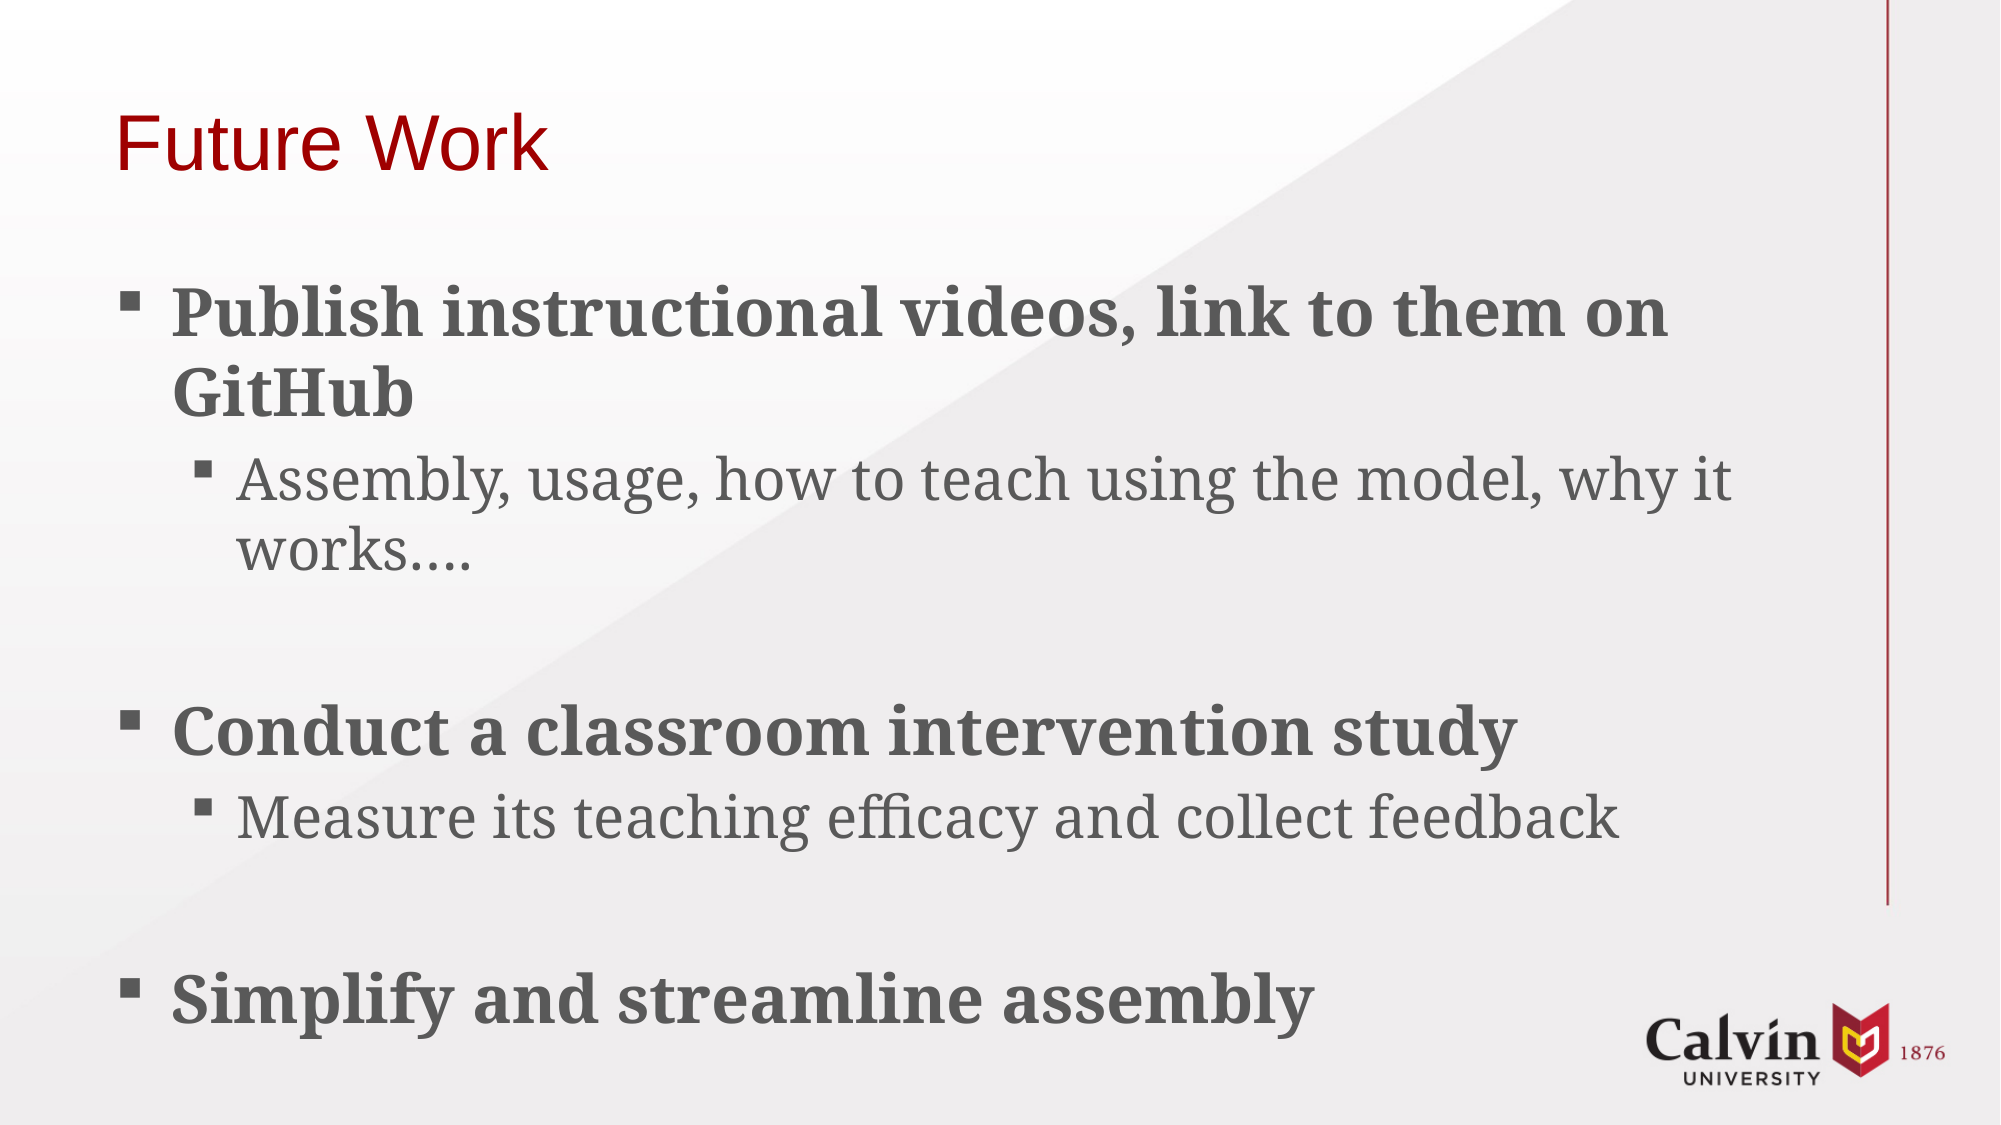

# Future Work
Publish instructional videos, link to them on GitHub
Assembly, usage, how to teach using the model, why it works….

Conduct a classroom intervention study
Measure its teaching efficacy and collect feedback

Simplify and streamline assembly